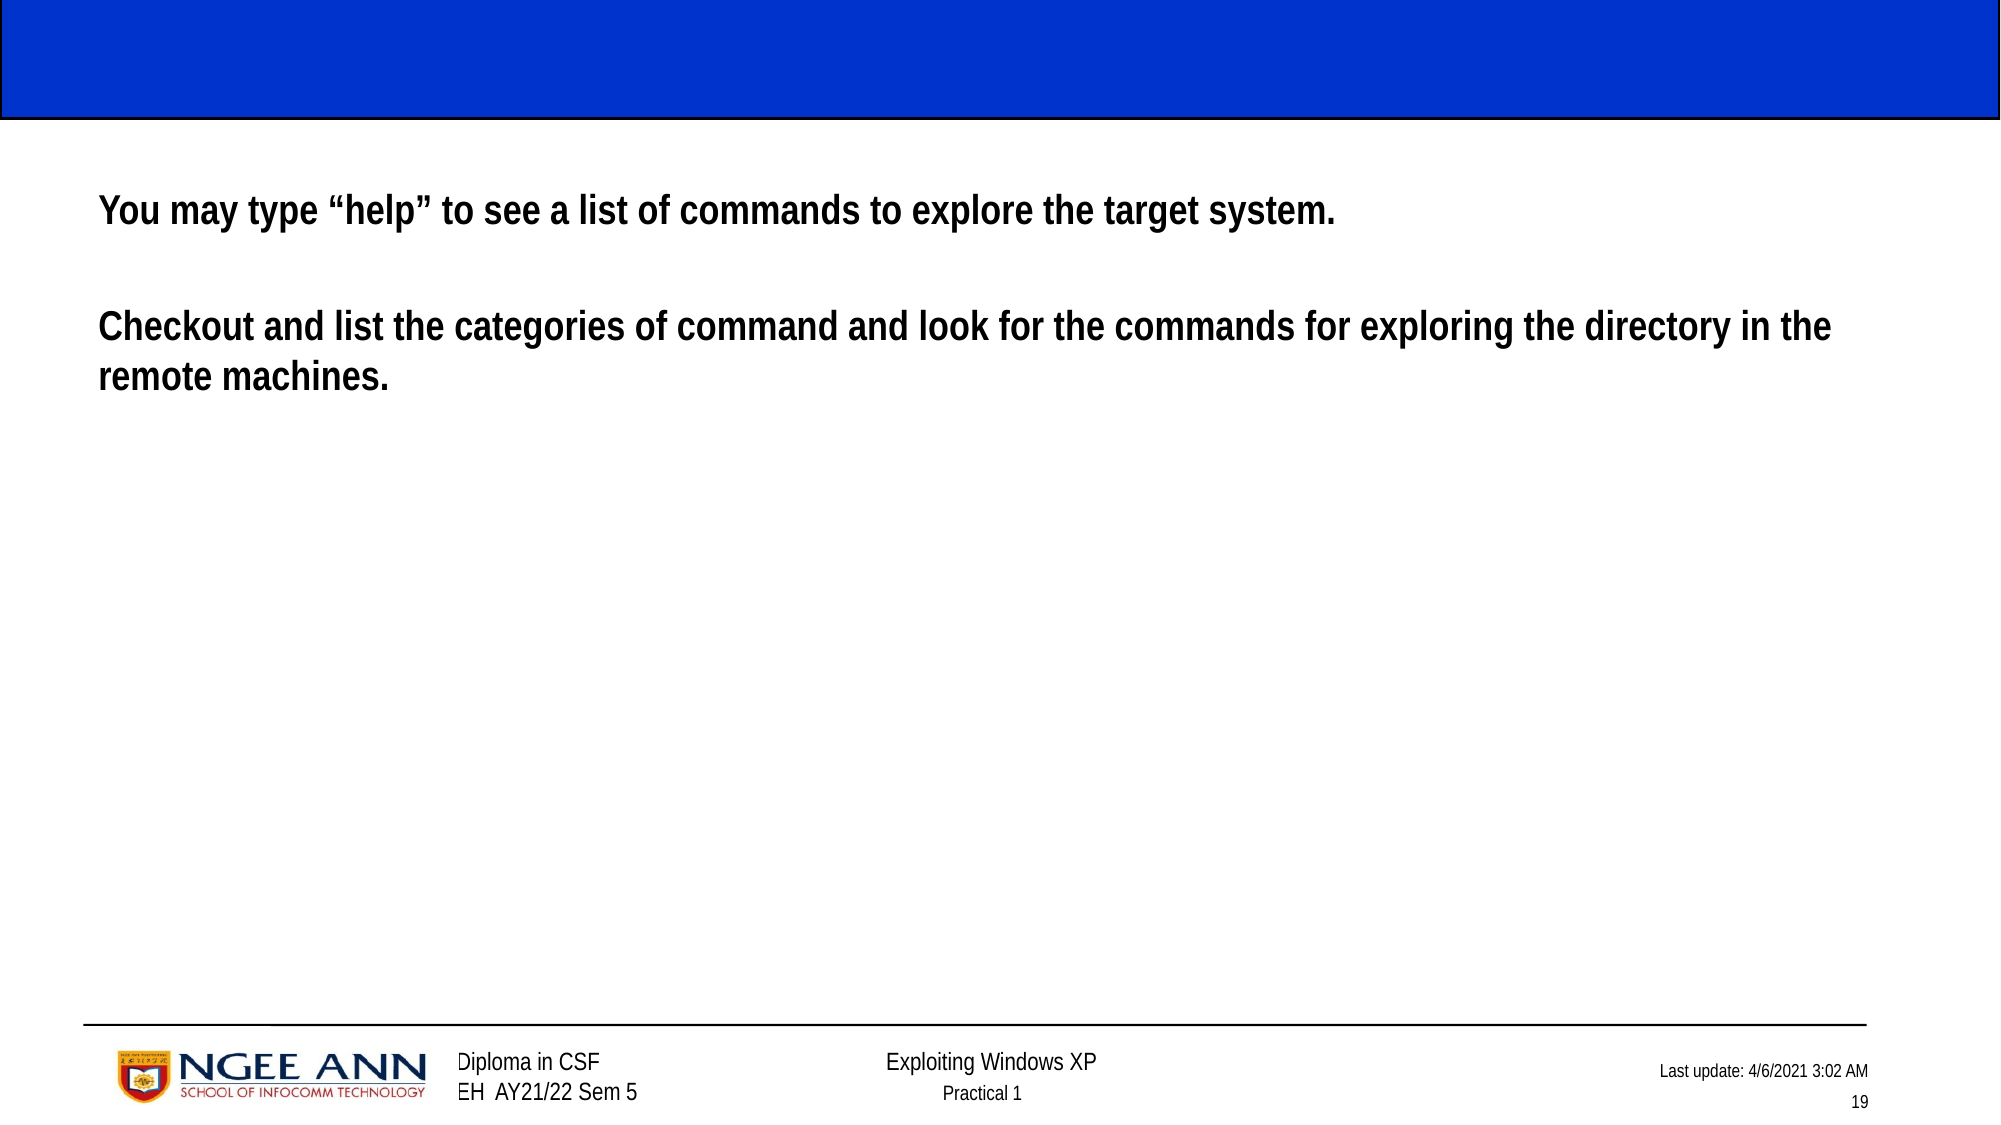

You may type “help” to see a list of commands to explore the target system.

Checkout and list the categories of command and look for the commands for exploring the directory in the remote machines.